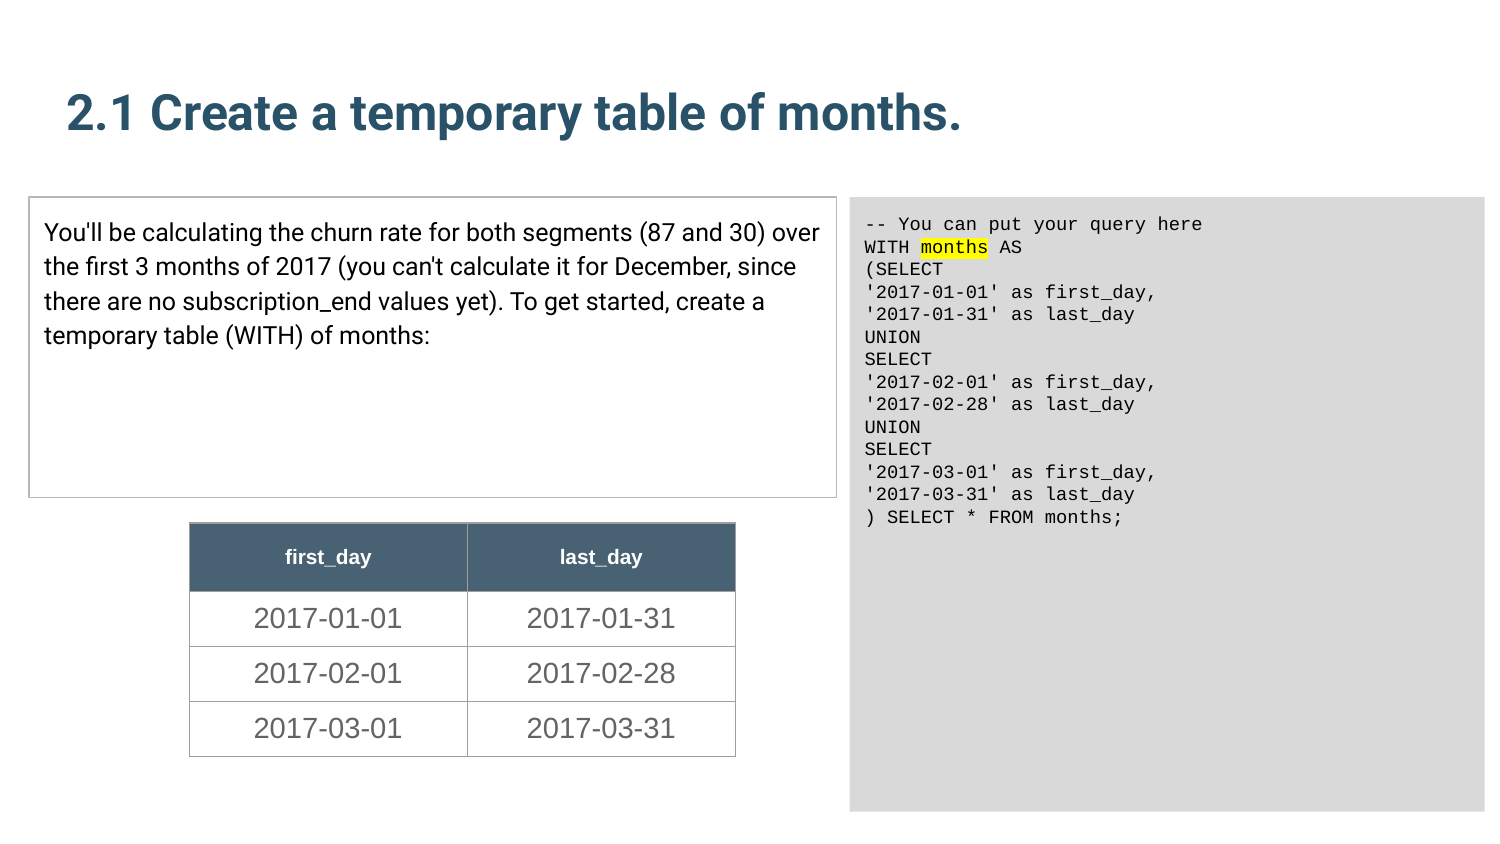

2.1 Create a temporary table of months.
You'll be calculating the churn rate for both segments (87 and 30) over the first 3 months of 2017 (you can't calculate it for December, since there are no subscription_end values yet). To get started, create a temporary table (WITH) of months:
-- You can put your query here
WITH months AS
(SELECT
'2017-01-01' as first_day,
'2017-01-31' as last_day
UNION
SELECT
'2017-02-01' as first_day,
'2017-02-28' as last_day
UNION
SELECT
'2017-03-01' as first_day,
'2017-03-31' as last_day
) SELECT * FROM months;

| first\_day | last\_day |
| --- | --- |
| 2017-01-01 | 2017-01-31 |
| 2017-02-01 | 2017-02-28 |
| 2017-03-01 | 2017-03-31 |